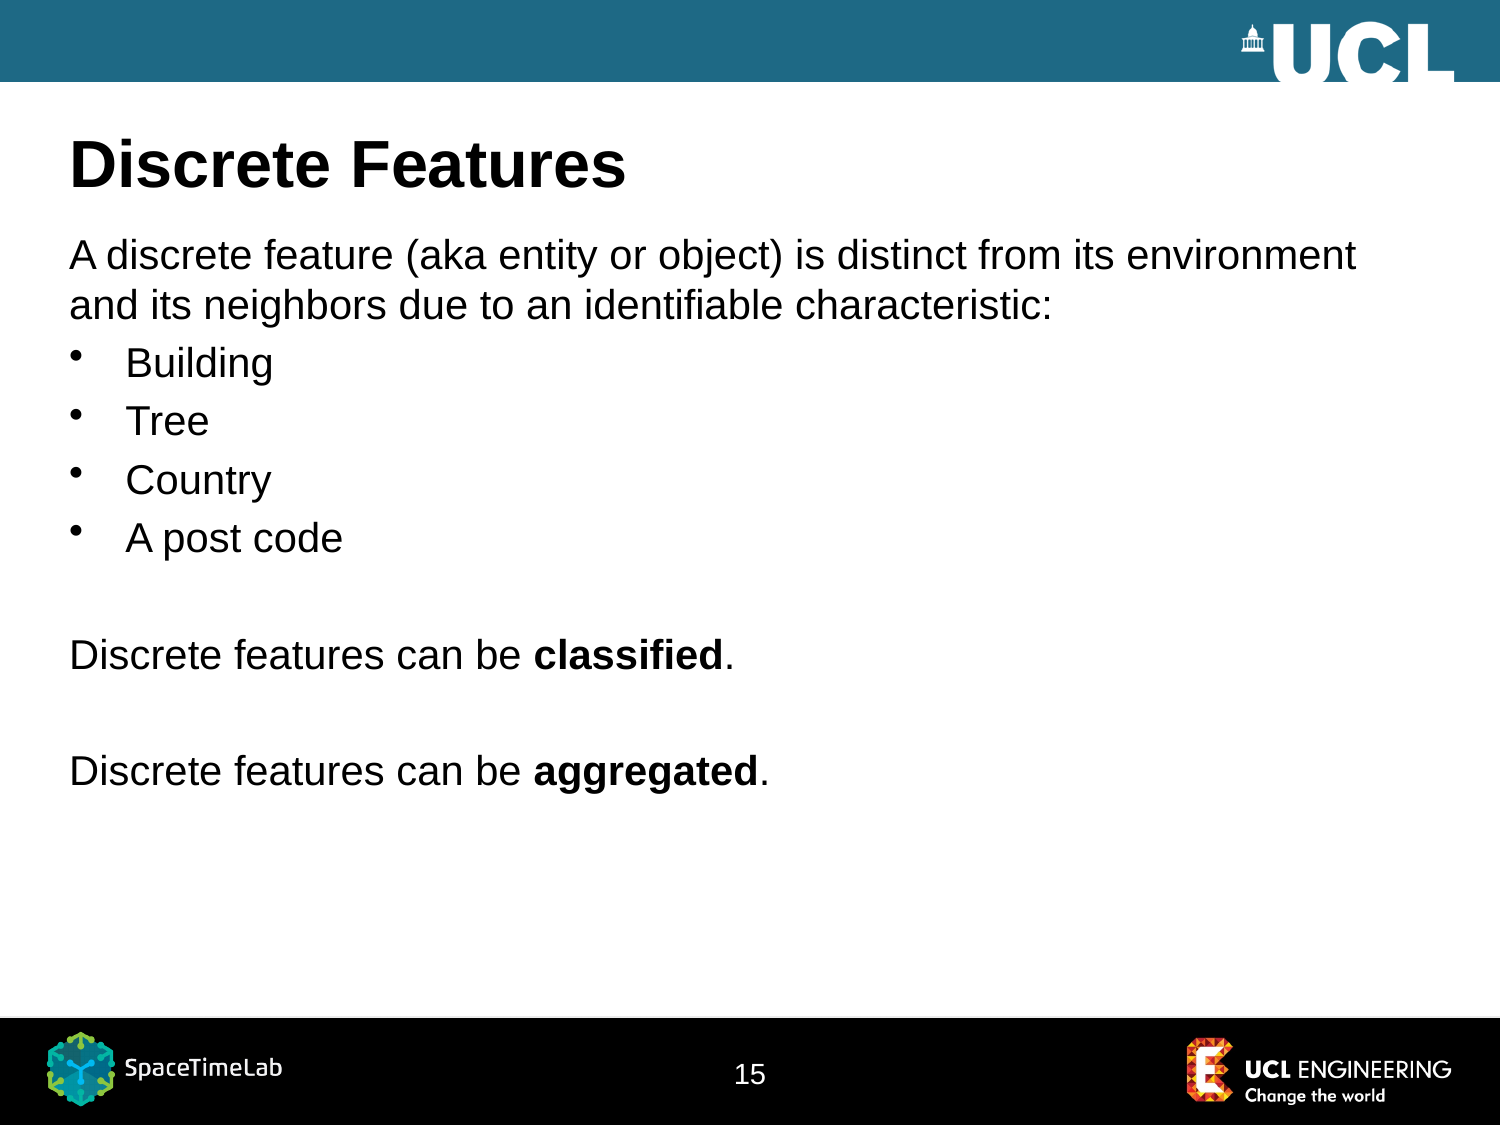

# Discrete Features
A discrete feature (aka entity or object) is distinct from its environment and its neighbors due to an identifiable characteristic:
Building
Tree
Country
A post code

Discrete features can be classified.

Discrete features can be aggregated.

16